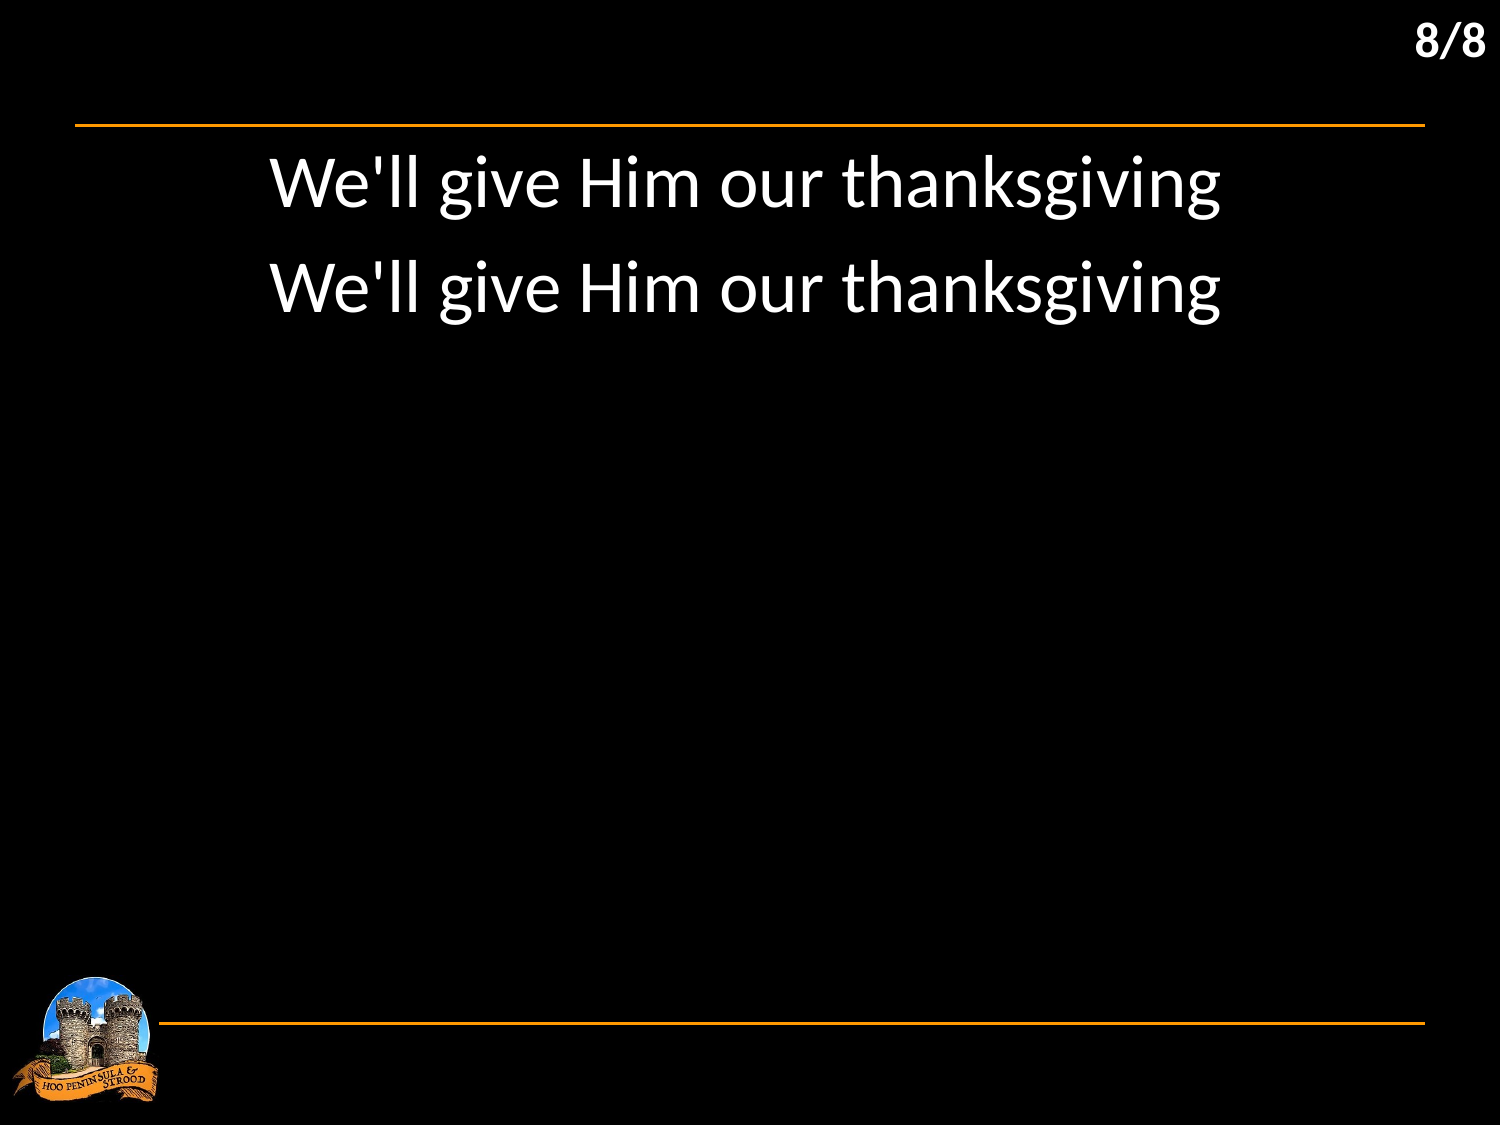

8/8
We'll give Him our thanksgiving
We'll give Him our thanksgiving